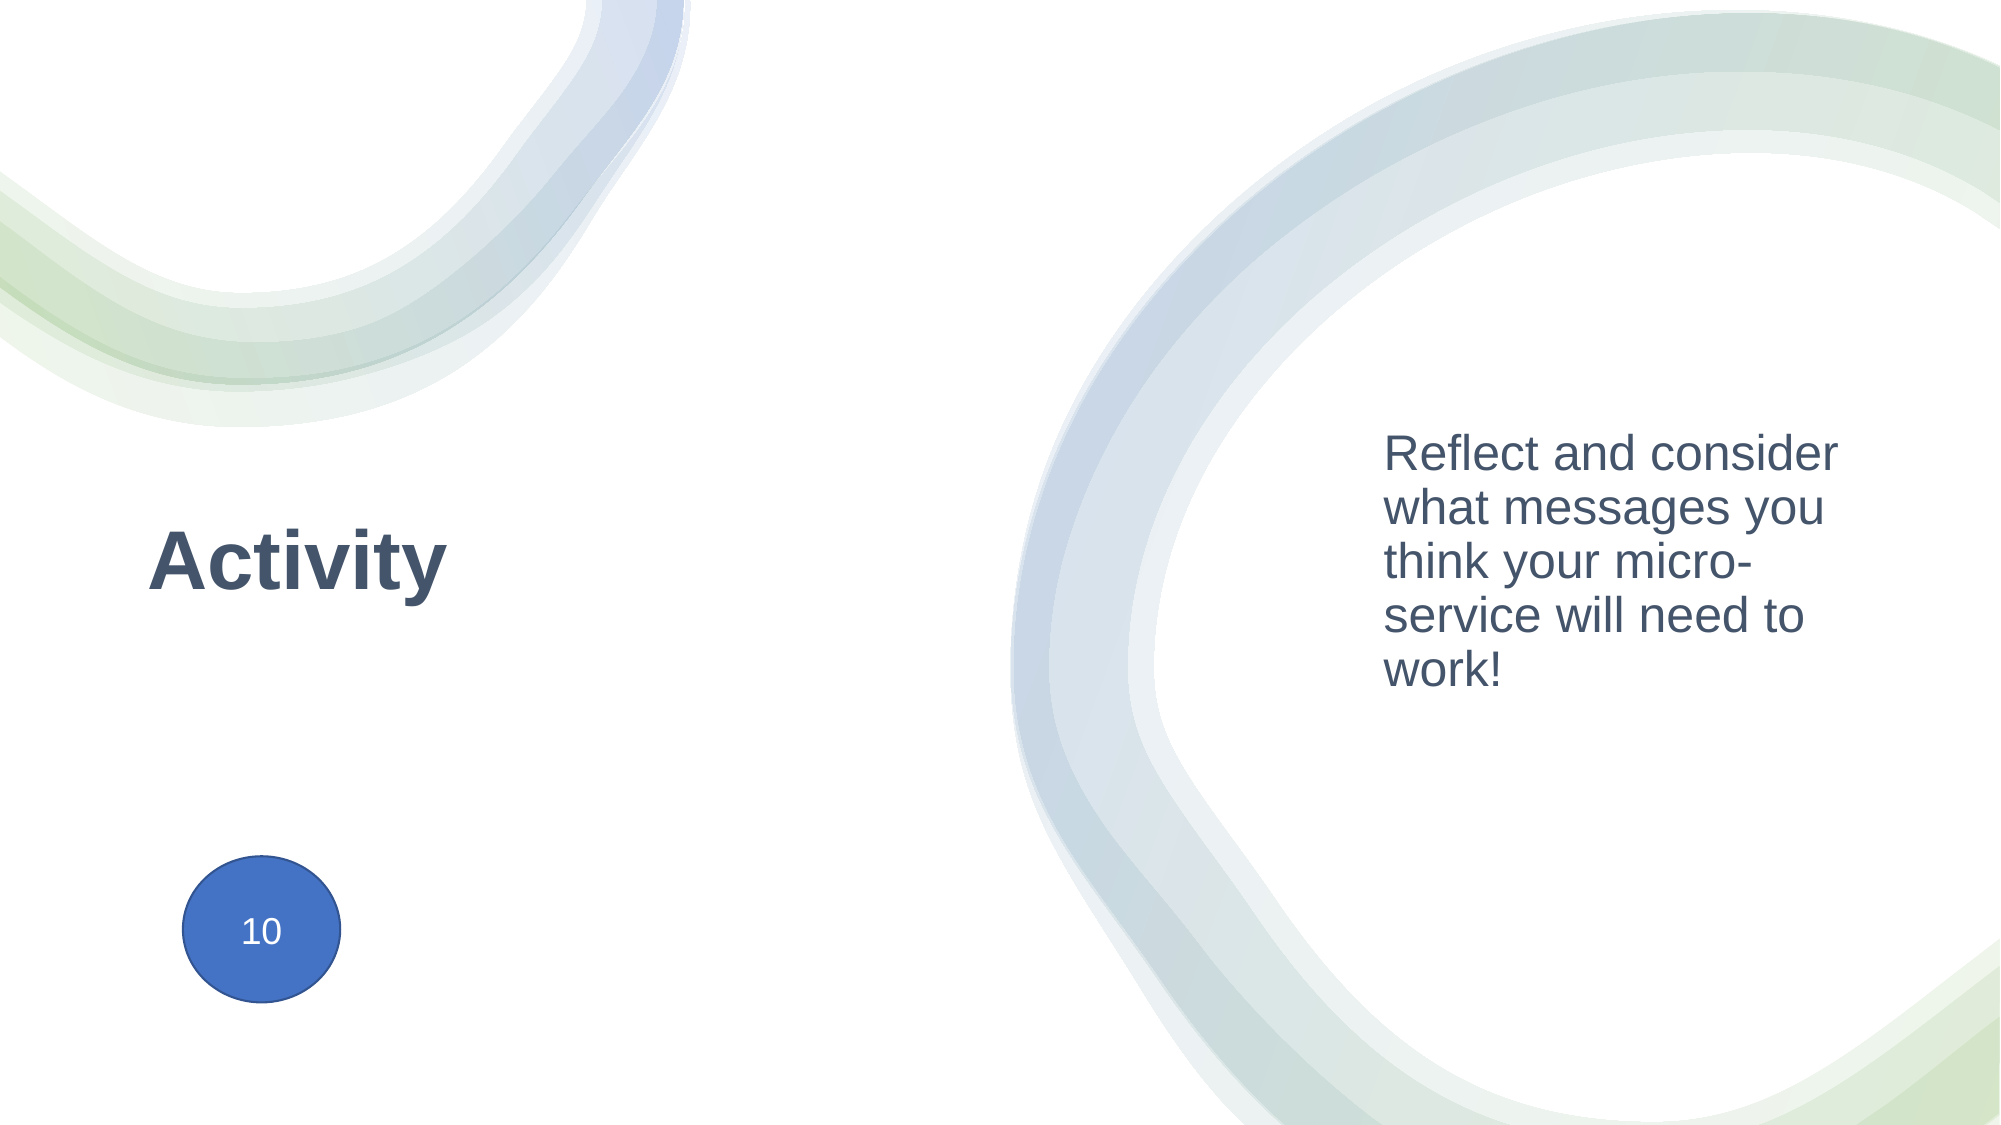

# Activity
Reflect and consider what messages you think your micro-service will need to work!
10